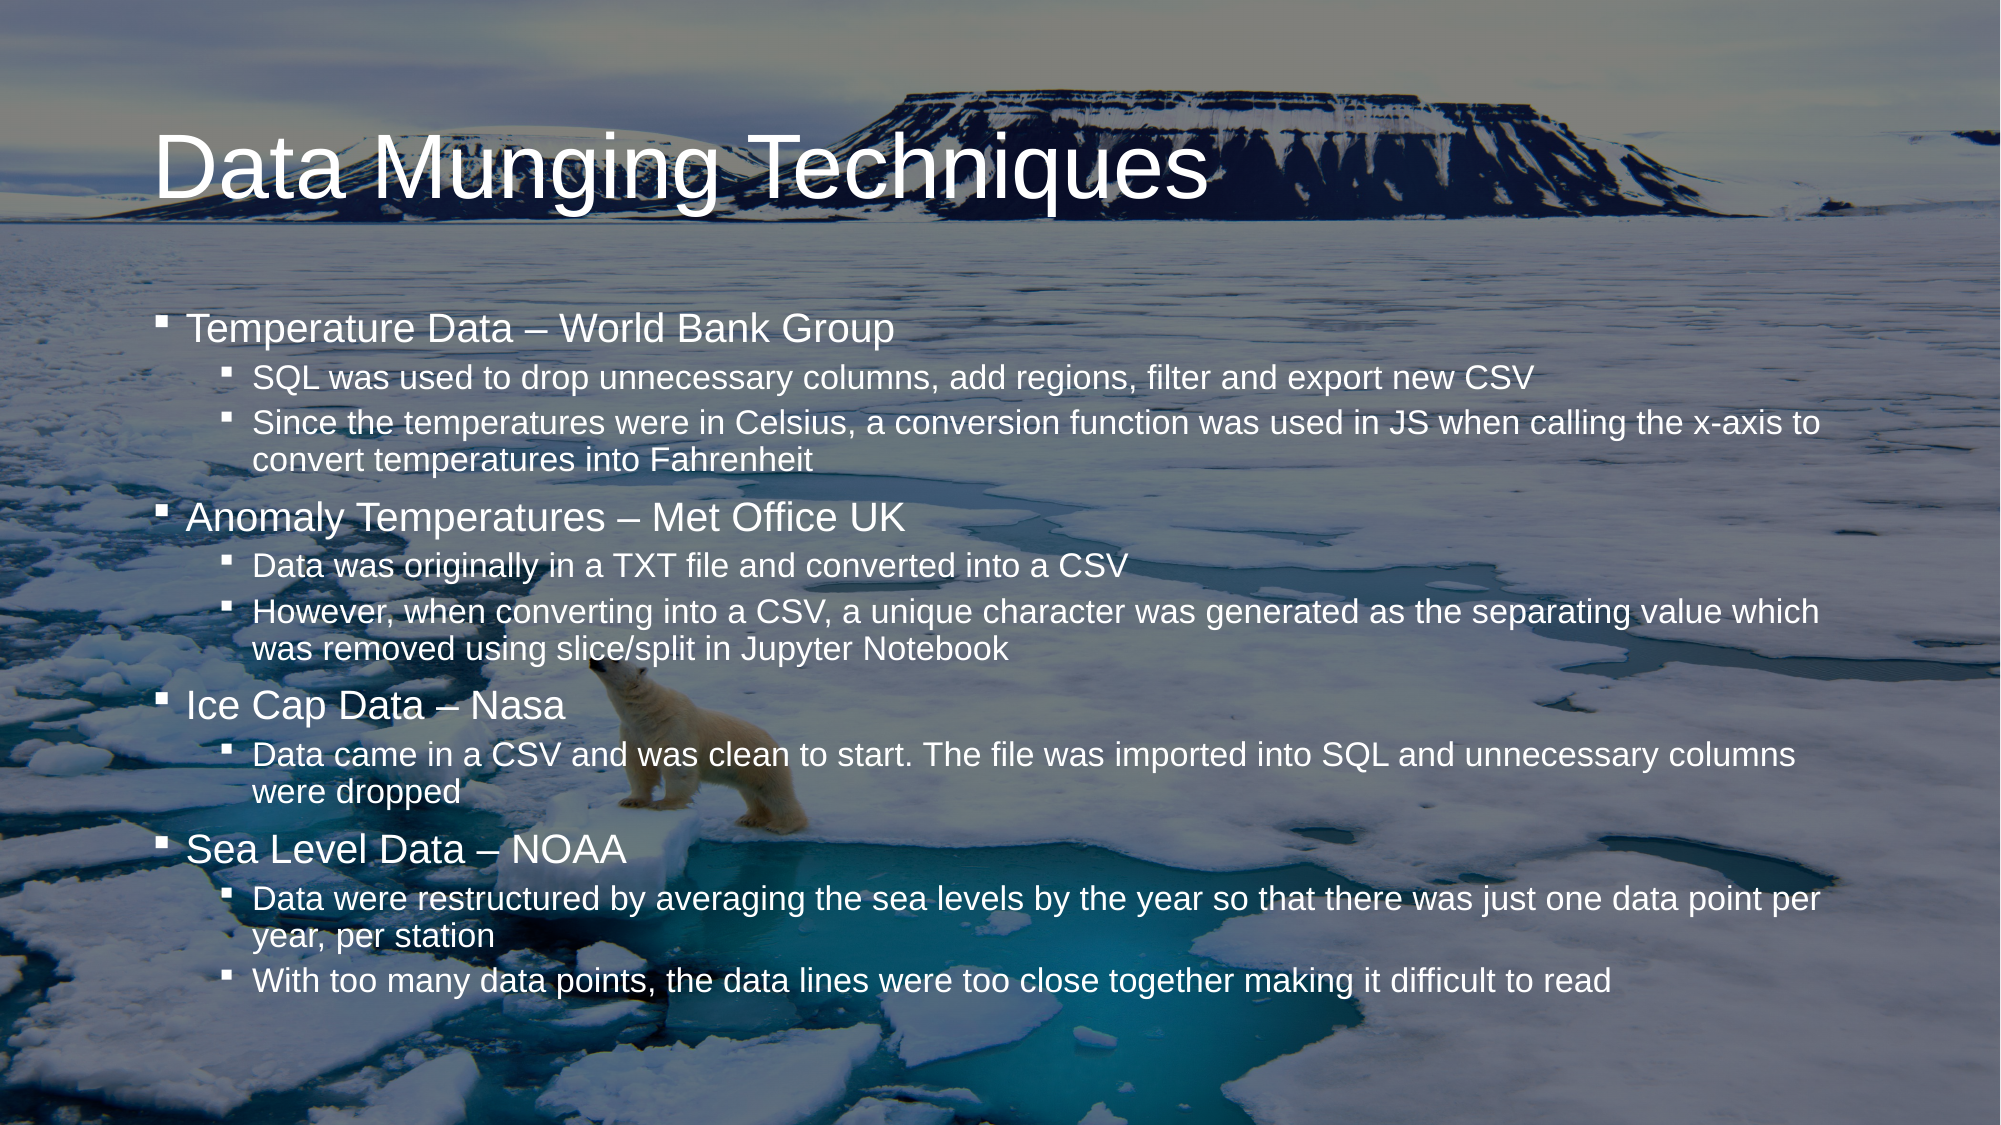

# Data Munging Techniques
Temperature Data – World Bank Group
SQL was used to drop unnecessary columns, add regions, filter and export new CSV
Since the temperatures were in Celsius, a conversion function was used in JS when calling the x-axis to convert temperatures into Fahrenheit
Anomaly Temperatures – Met Office UK
Data was originally in a TXT file and converted into a CSV
However, when converting into a CSV, a unique character was generated as the separating value which was removed using slice/split in Jupyter Notebook
Ice Cap Data – Nasa
Data came in a CSV and was clean to start. The file was imported into SQL and unnecessary columns were dropped
Sea Level Data – NOAA
Data were restructured by averaging the sea levels by the year so that there was just one data point per year, per station
With too many data points, the data lines were too close together making it difficult to read